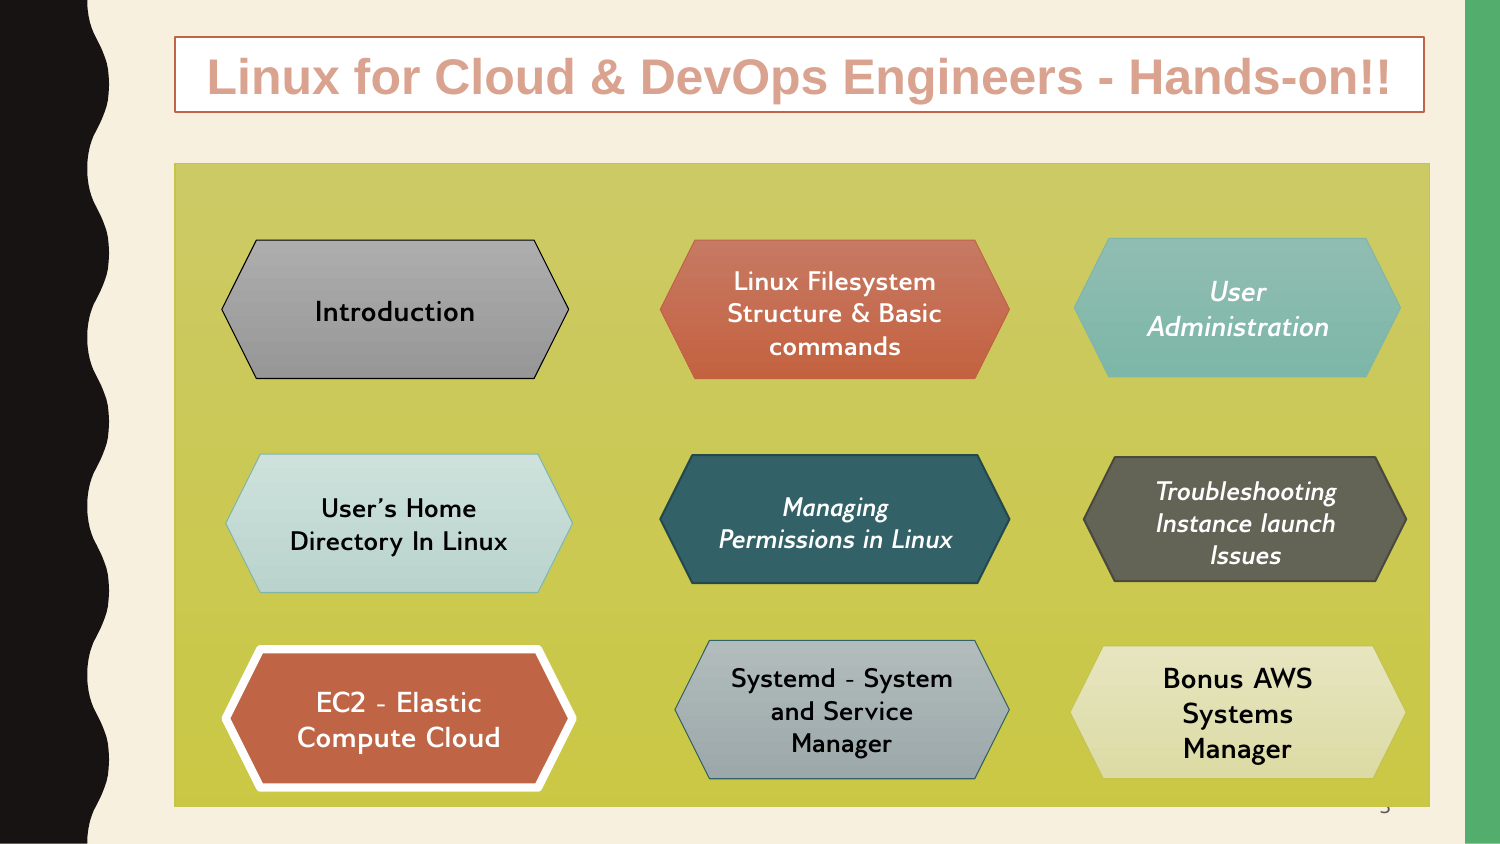

Linux for Cloud & DevOps Engineers - Hands-on!!
#

User Administration

Linux Filesystem Structure & Basic commands

Introduction
User’s Home Directory In Linux

Managing Permissions in Linux

Troubleshooting Instance launch Issues

Systemd - System and Service Manager
Bonus AWS Systems Manager
EC2 - Elastic Compute Cloud
3